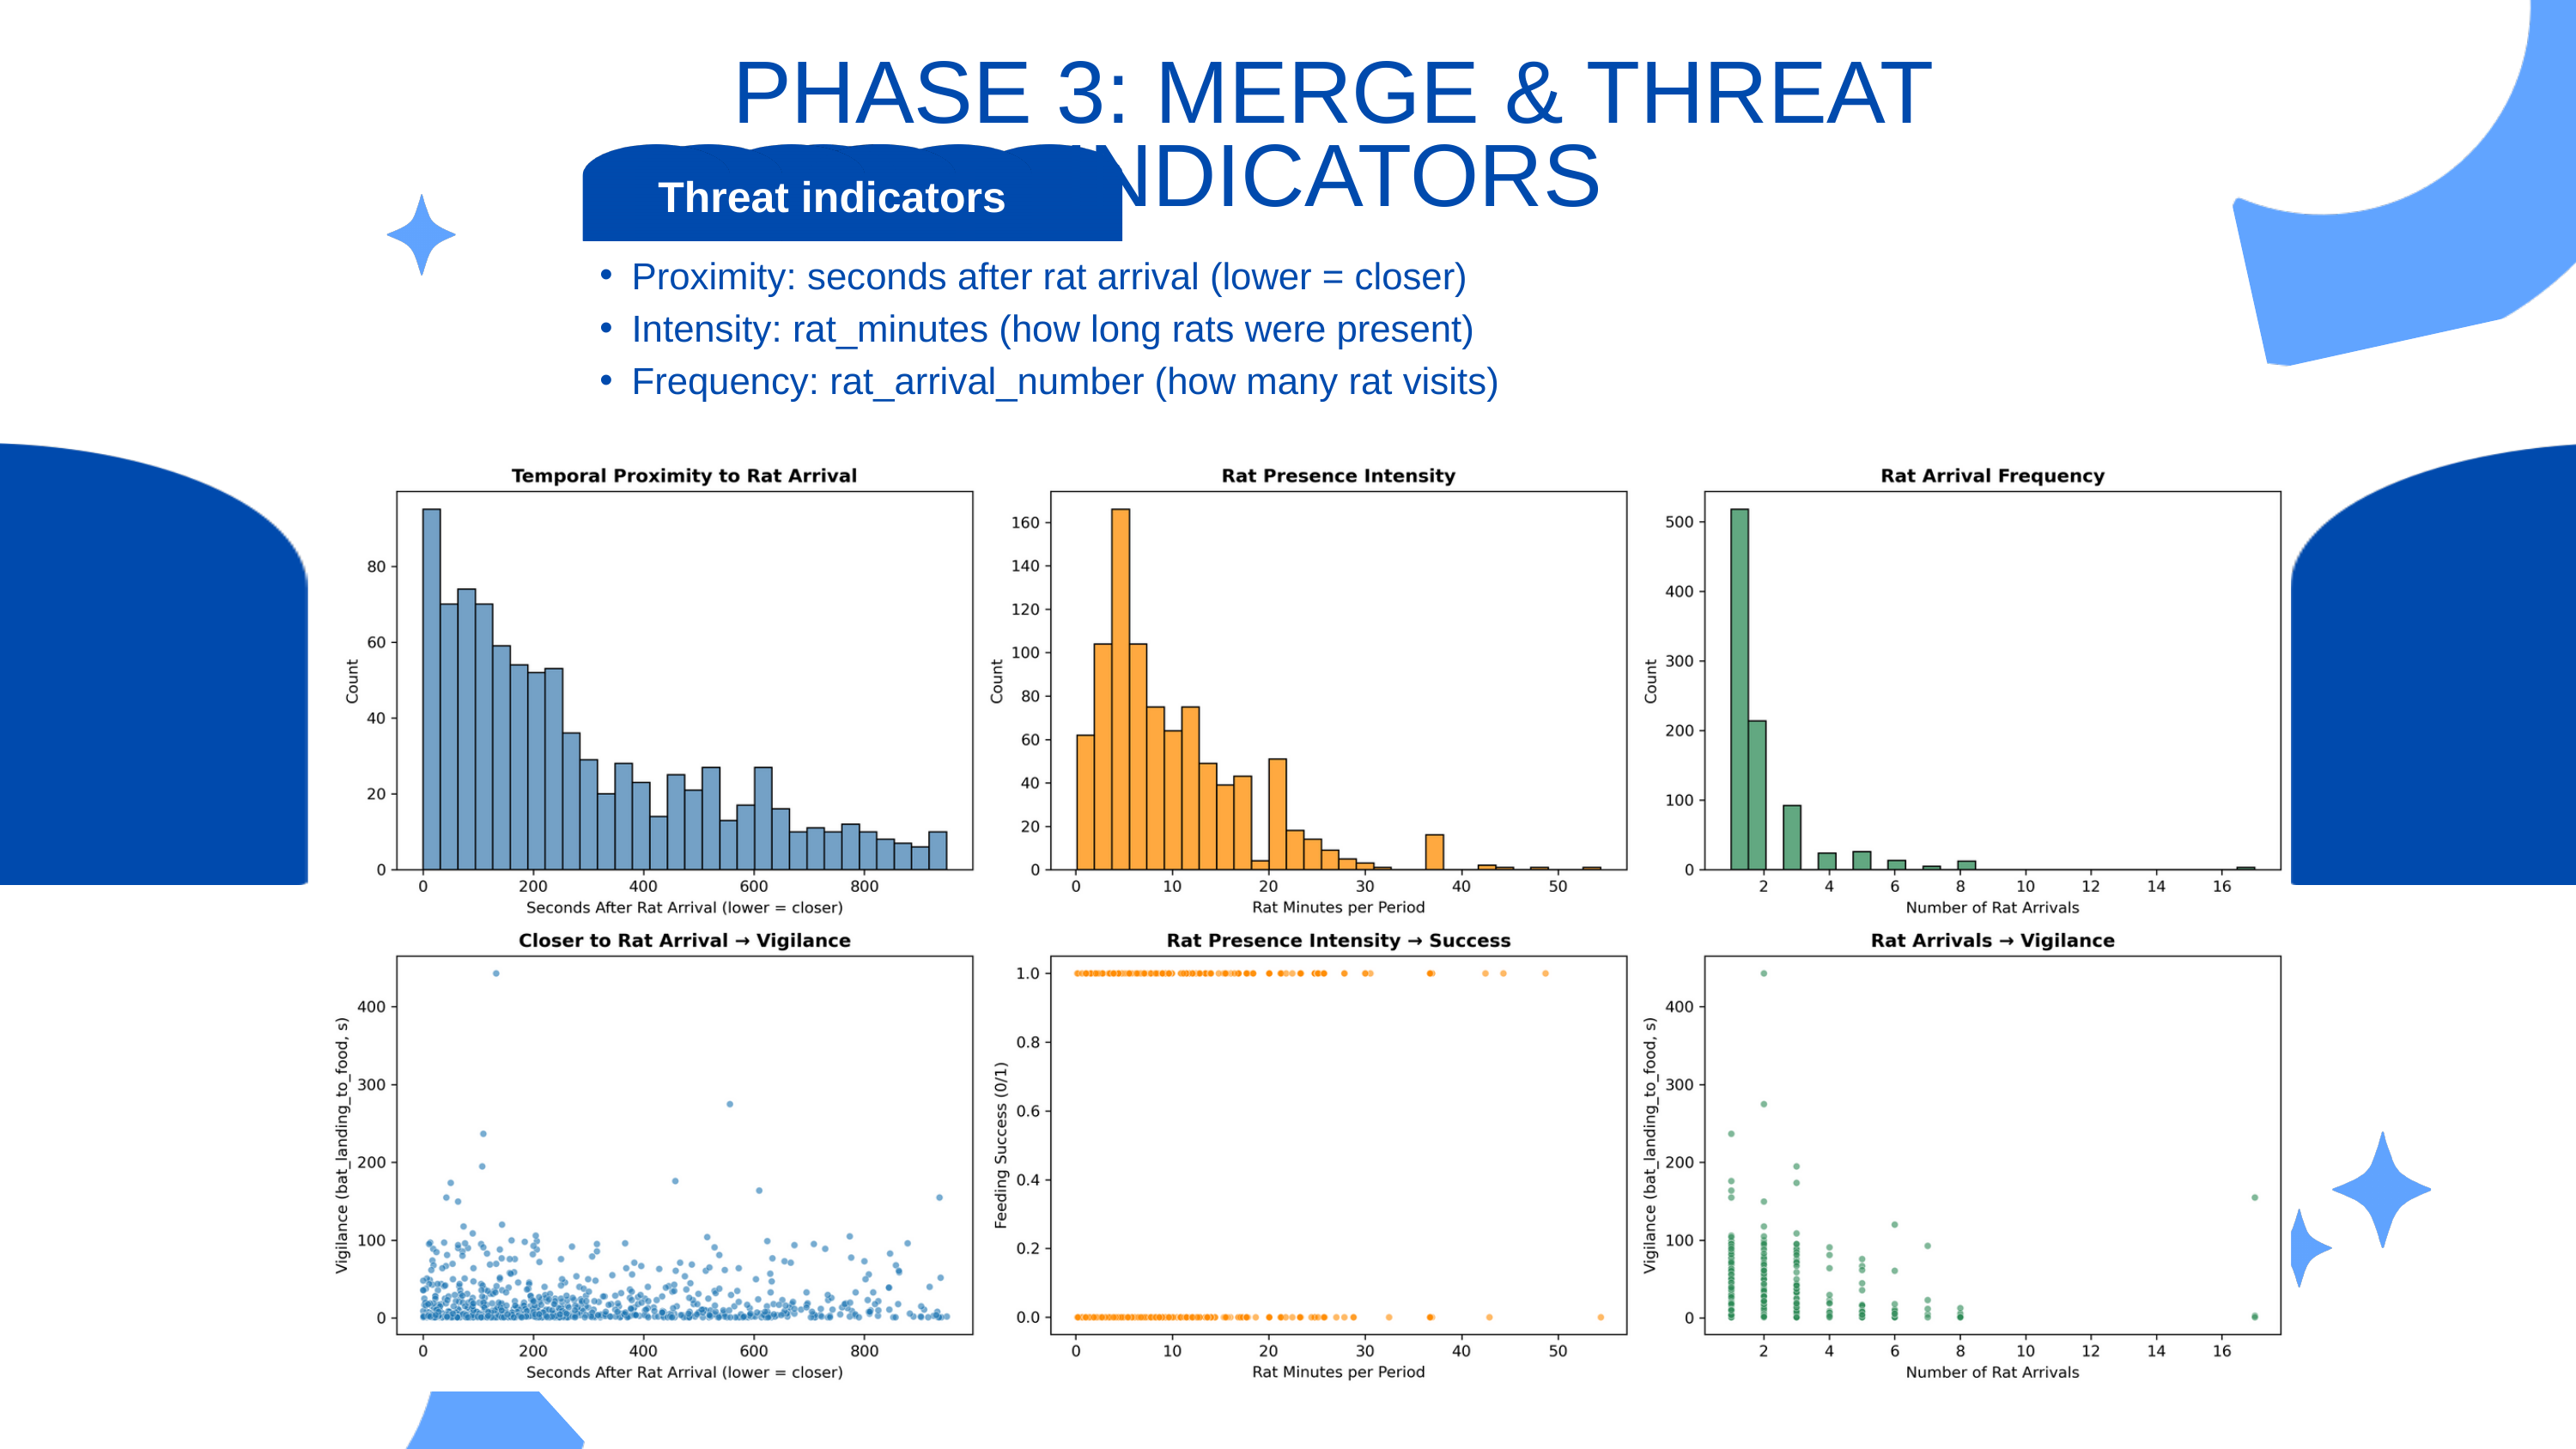

PHASE 3: MERGE & THREAT INDICATORS

Threat indicators

Proximity: seconds after rat arrival (lower = closer)
Intensity: rat_minutes (how long rats were present)
Frequency: rat_arrival_number (how many rat visits)